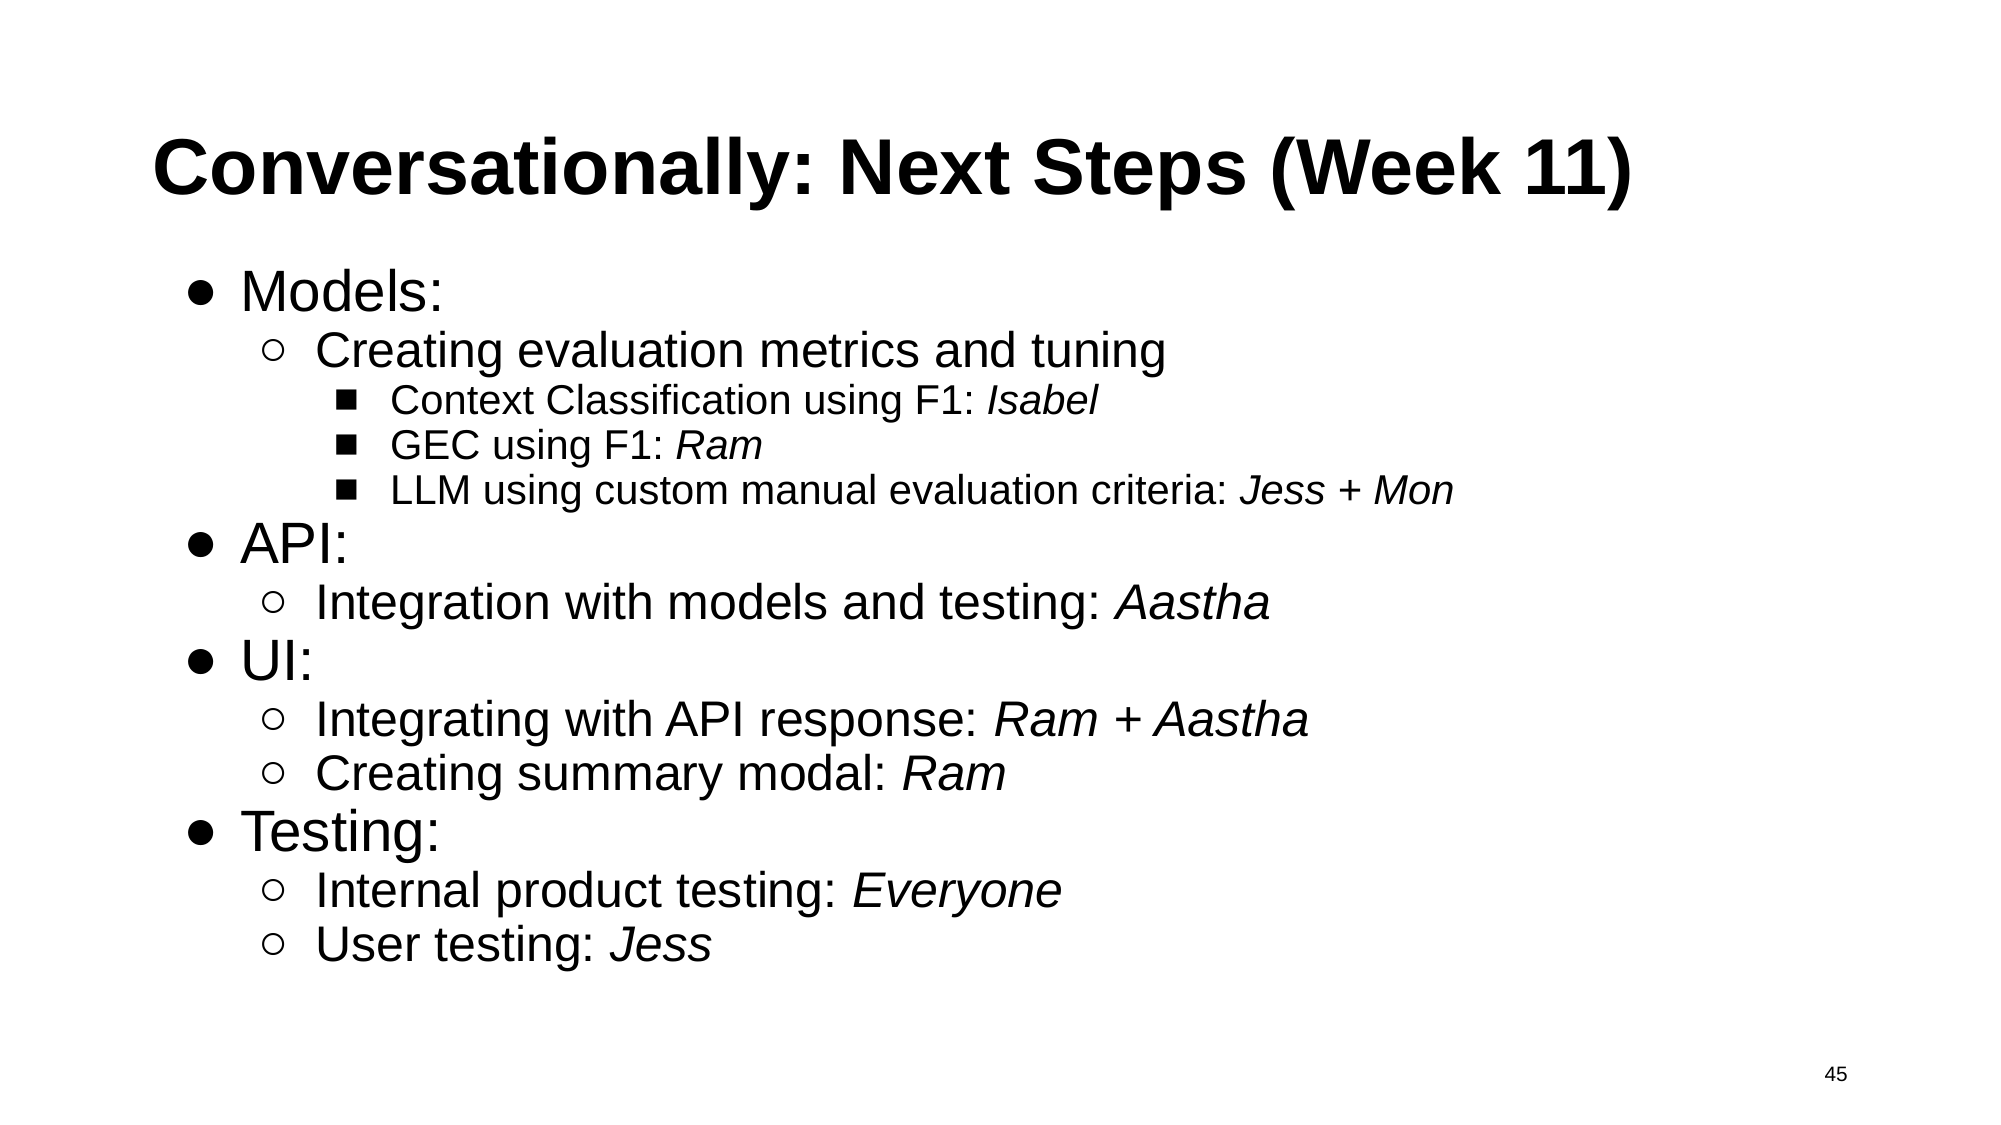

# Conversationally: Next Steps (Week 11)
Models:
Creating evaluation metrics and tuning
Context Classification using F1: Isabel
GEC using F1: Ram
LLM using custom manual evaluation criteria: Jess + Mon
API:
Integration with models and testing: Aastha
UI:
Integrating with API response: Ram + Aastha
Creating summary modal: Ram
Testing:
Internal product testing: Everyone
User testing: Jess
45